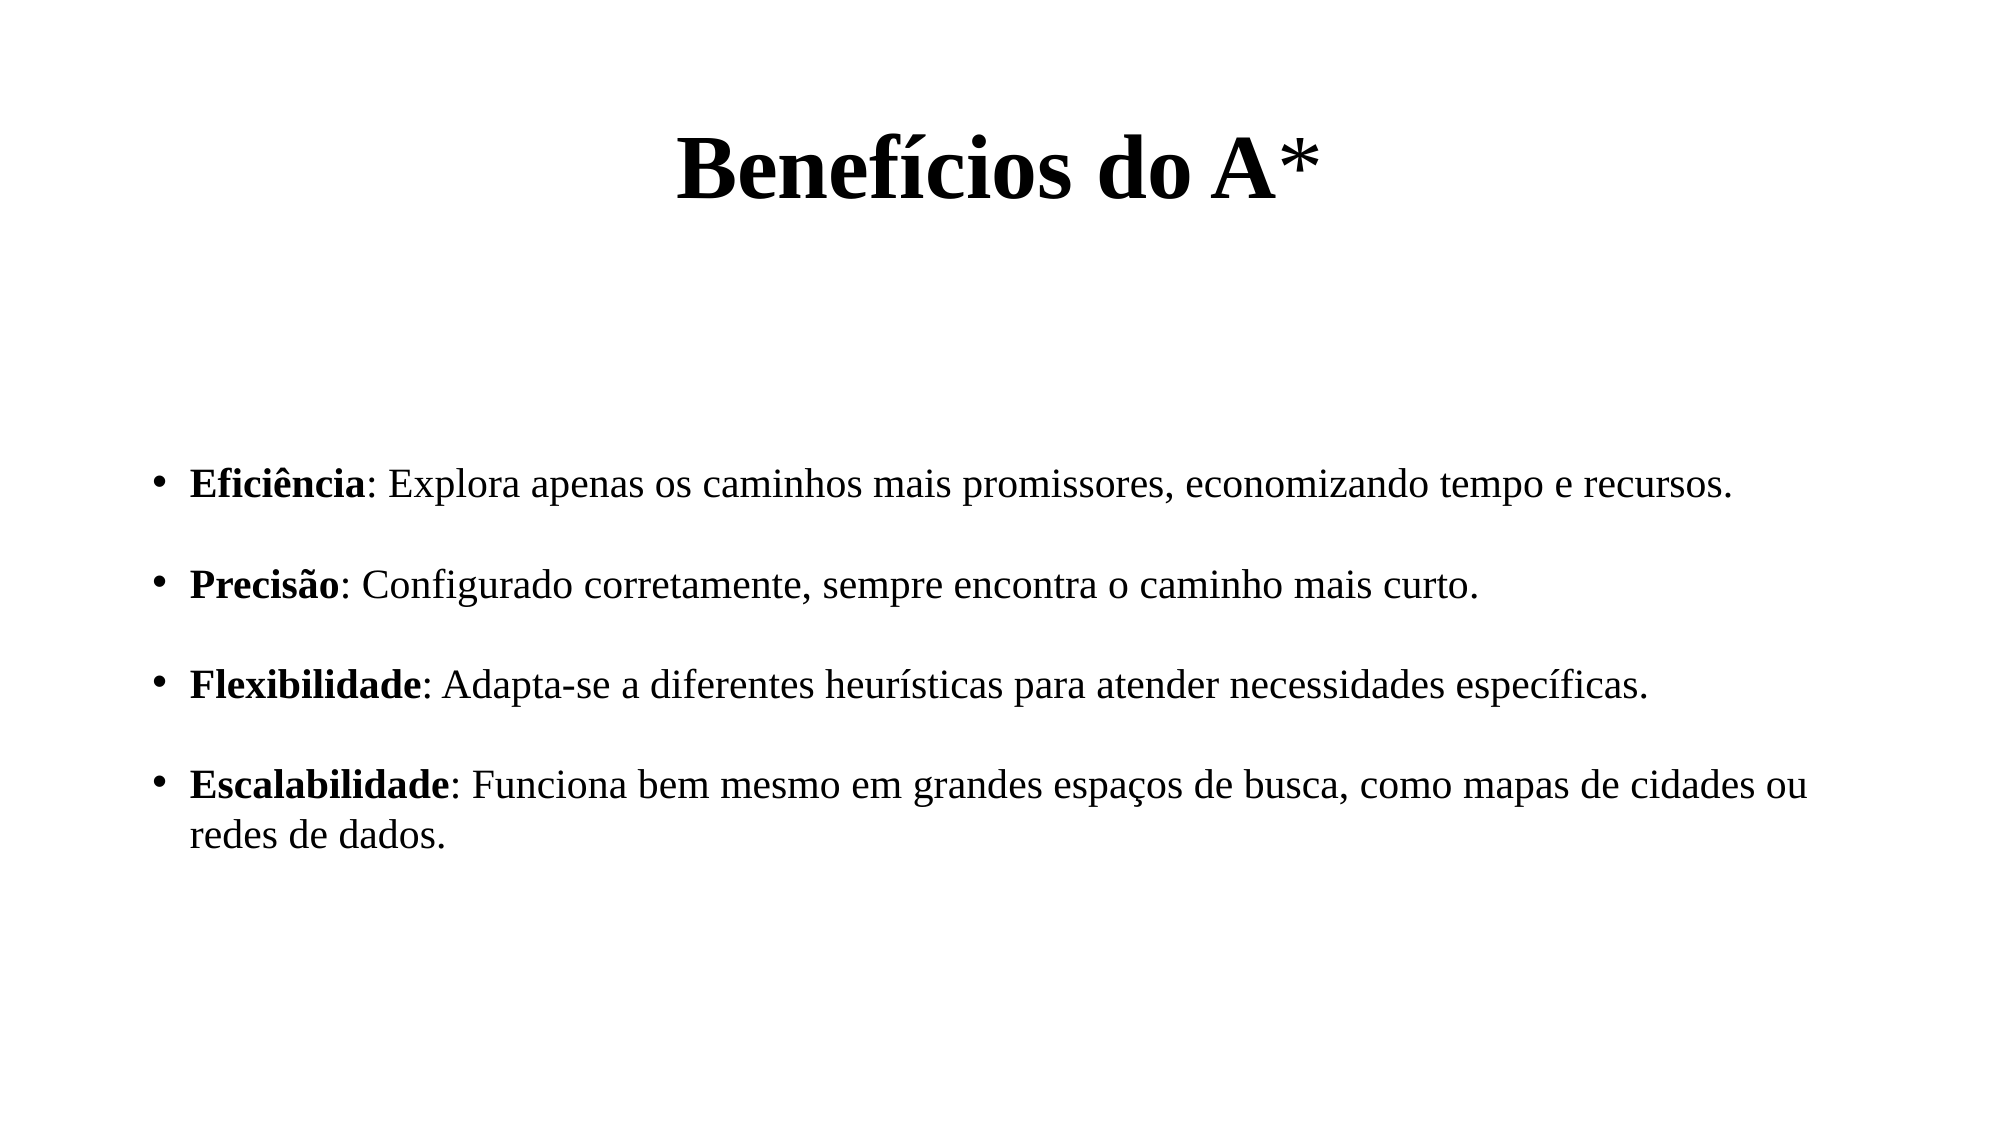

# Benefícios do A*
Eficiência: Explora apenas os caminhos mais promissores, economizando tempo e recursos.

Precisão: Configurado corretamente, sempre encontra o caminho mais curto.

Flexibilidade: Adapta-se a diferentes heurísticas para atender necessidades específicas.

Escalabilidade: Funciona bem mesmo em grandes espaços de busca, como mapas de cidades ou redes de dados.